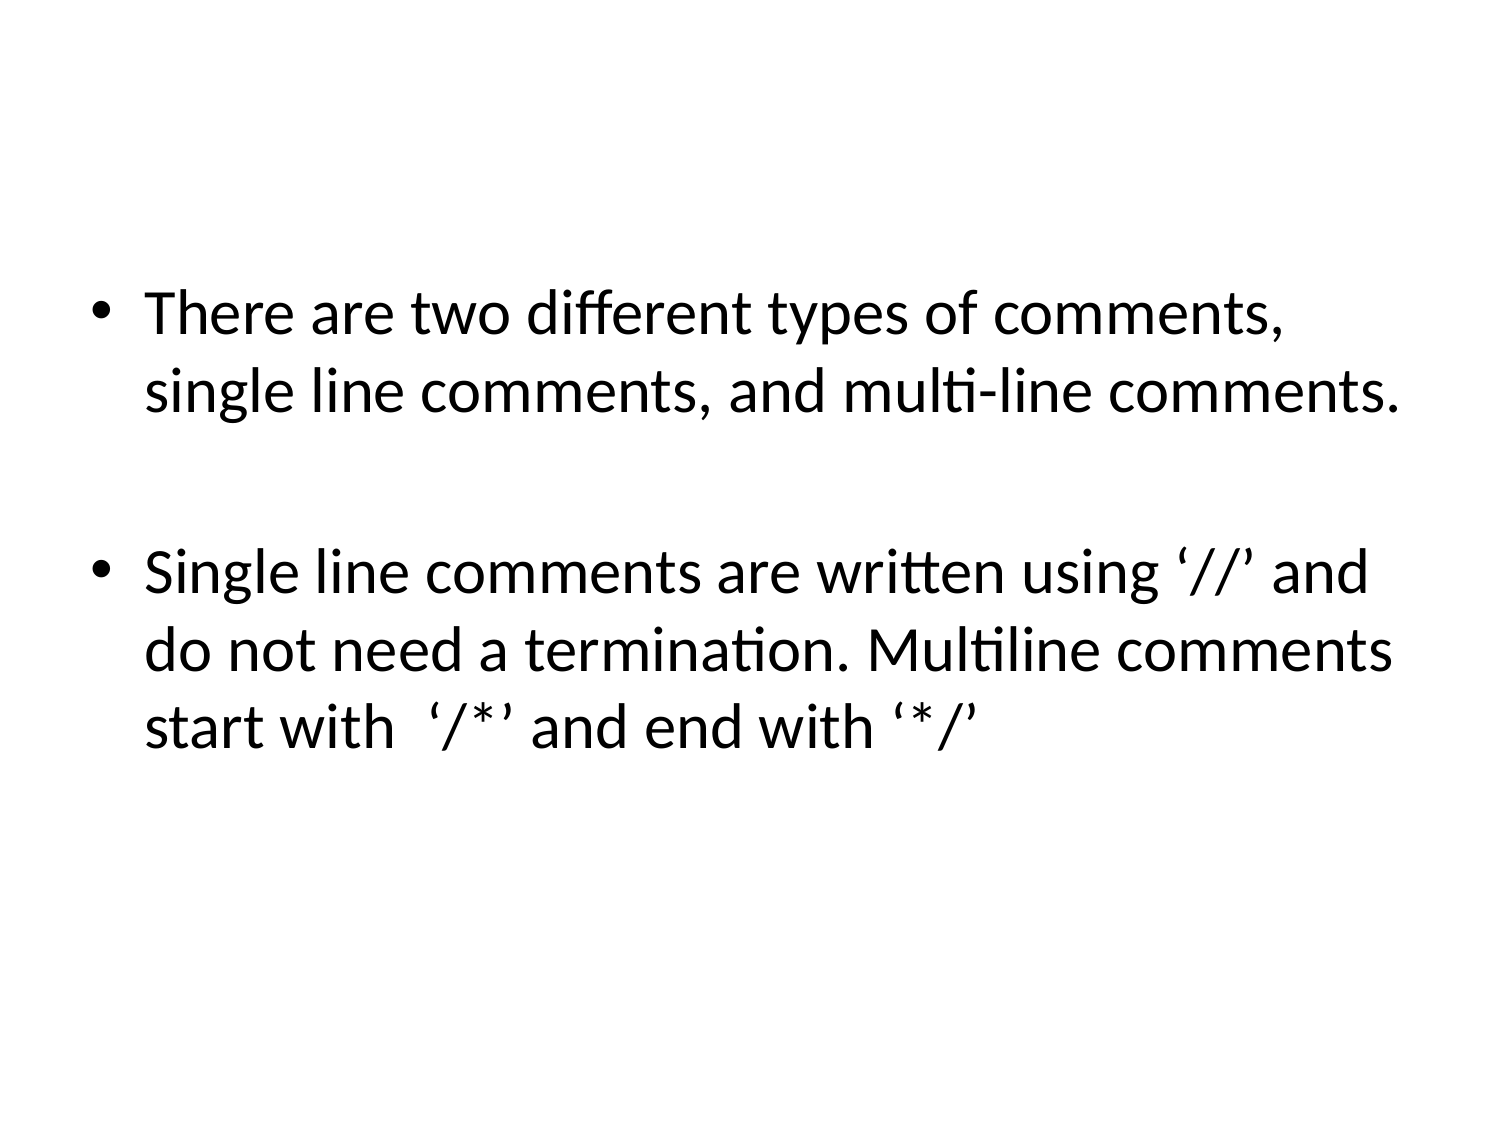

#
There are two different types of comments, single line comments, and multi-line comments.

Single line comments are written using ‘//’ and do not need a termination. Multiline comments start with  ‘/*’ and end with ‘*/’